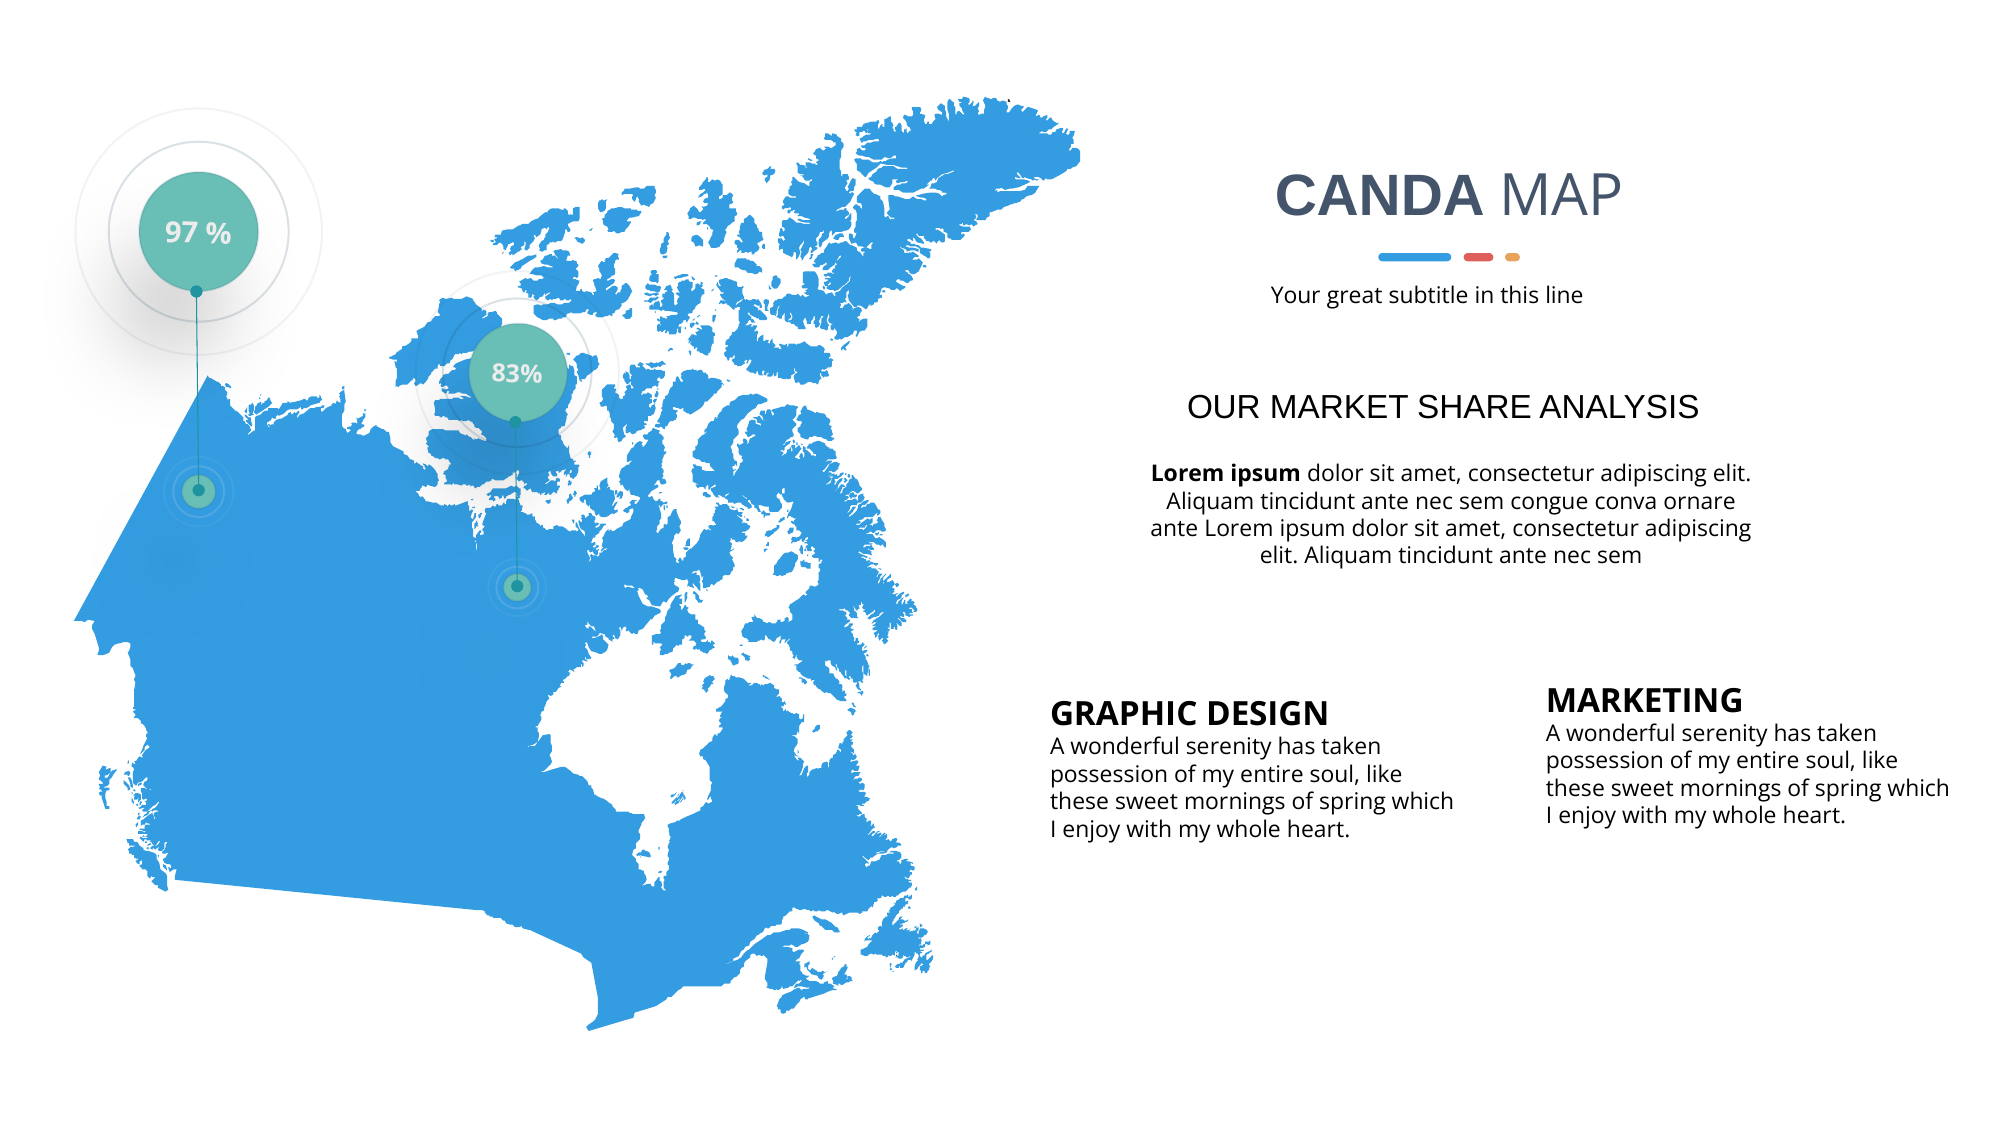

97 %

CANDA MAP

Your great subtitle in this line

83%

OUR MARKET SHARE ANALYSIS
Lorem ipsum dolor sit amet, consectetur adipiscing elit. Aliquam tincidunt ante nec sem congue conva ornare ante Lorem ipsum dolor sit amet, consectetur adipiscing elit. Aliquam tincidunt ante nec sem
MARKETING
A wonderful serenity has taken possession of my entire soul, like these sweet mornings of spring which I enjoy with my whole heart.

GRAPHIC DESIGN
A wonderful serenity has taken possession of my entire soul, like these sweet mornings of spring which I enjoy with my whole heart.